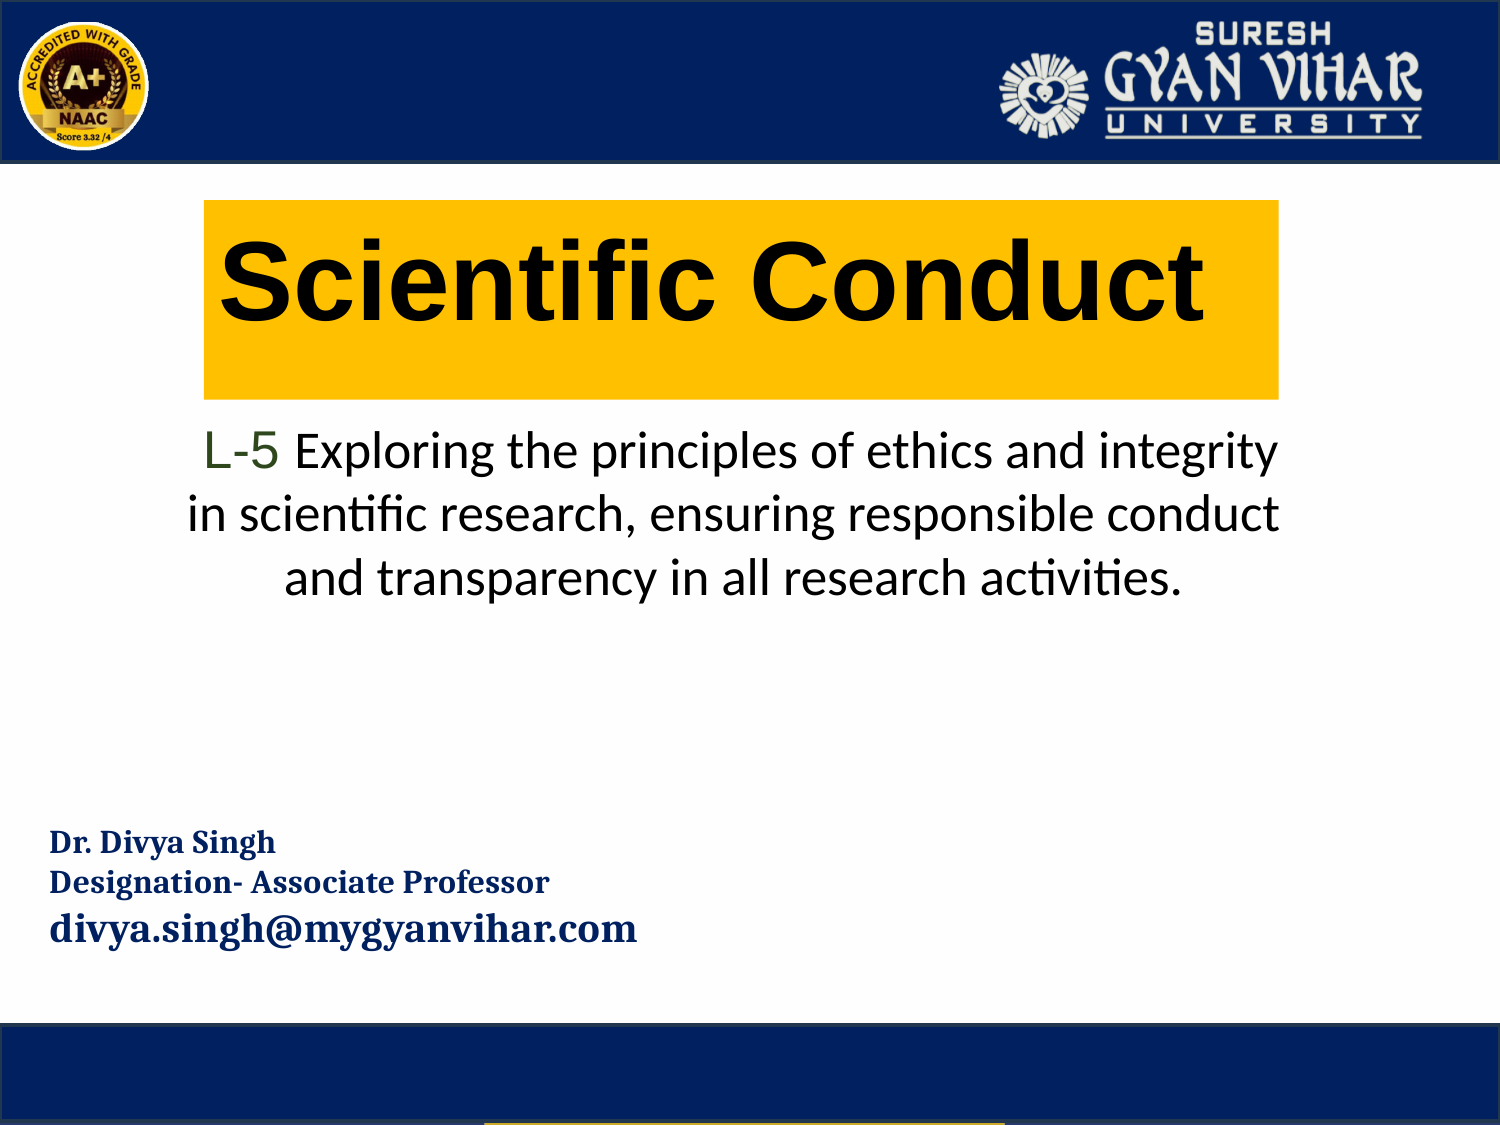

Scientific Conduct

# L-5 Exploring the principles of ethics and integrity in scientific research, ensuring responsible conduct and transparency in all research activities.

Dr. Divya Singh
Designation- Associate Professor
divya.singh@mygyanvihar.com